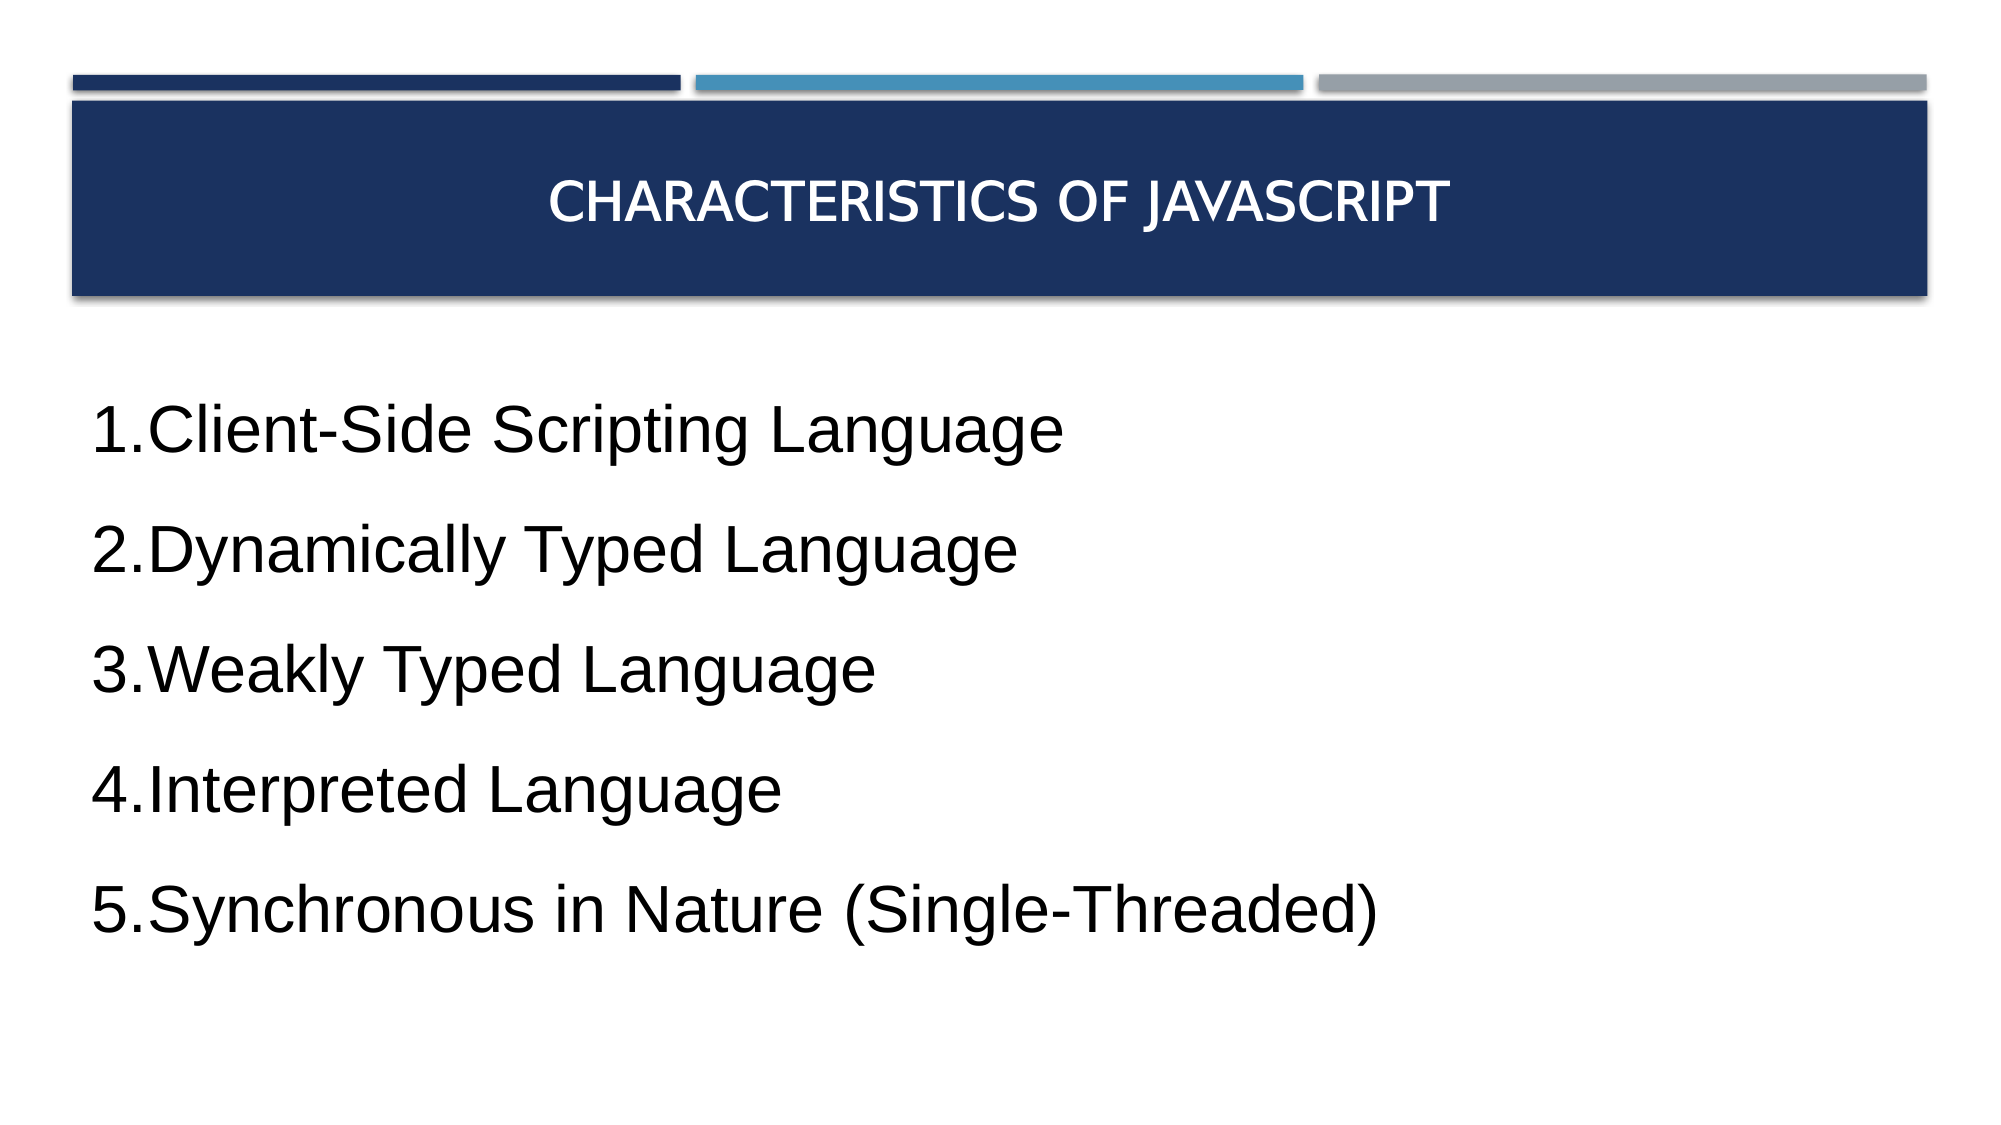

# Characteristics of JavaScript
Client-Side Scripting Language
Dynamically Typed Language
Weakly Typed Language
Interpreted Language
Synchronous in Nature (Single-Threaded)